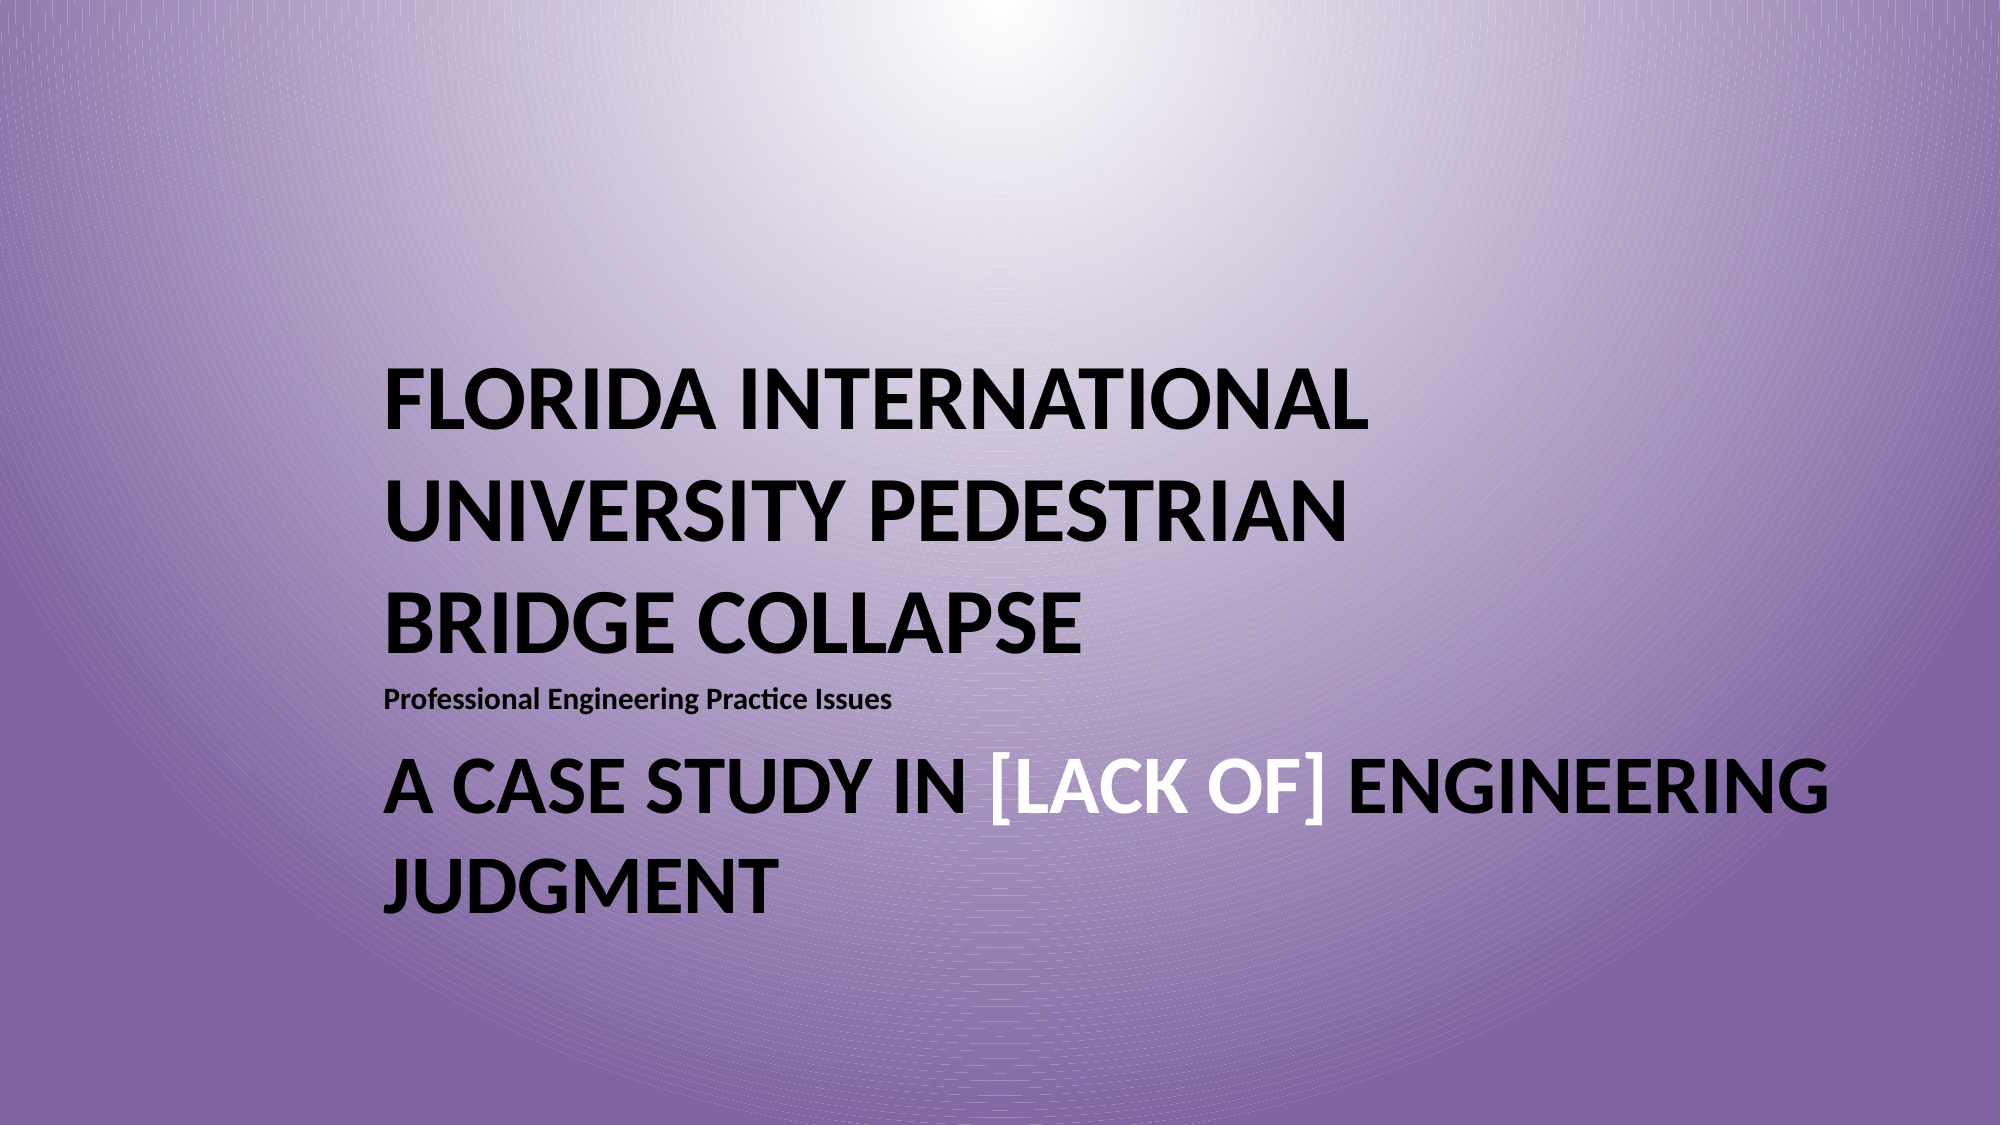

FLORIDA INTERNATIONAL UNIVERSITY PEDESTRIAN BRIDGE COLLAPSE
Professional Engineering Practice Issues
# A Case Study in [lack of] engineering judgment